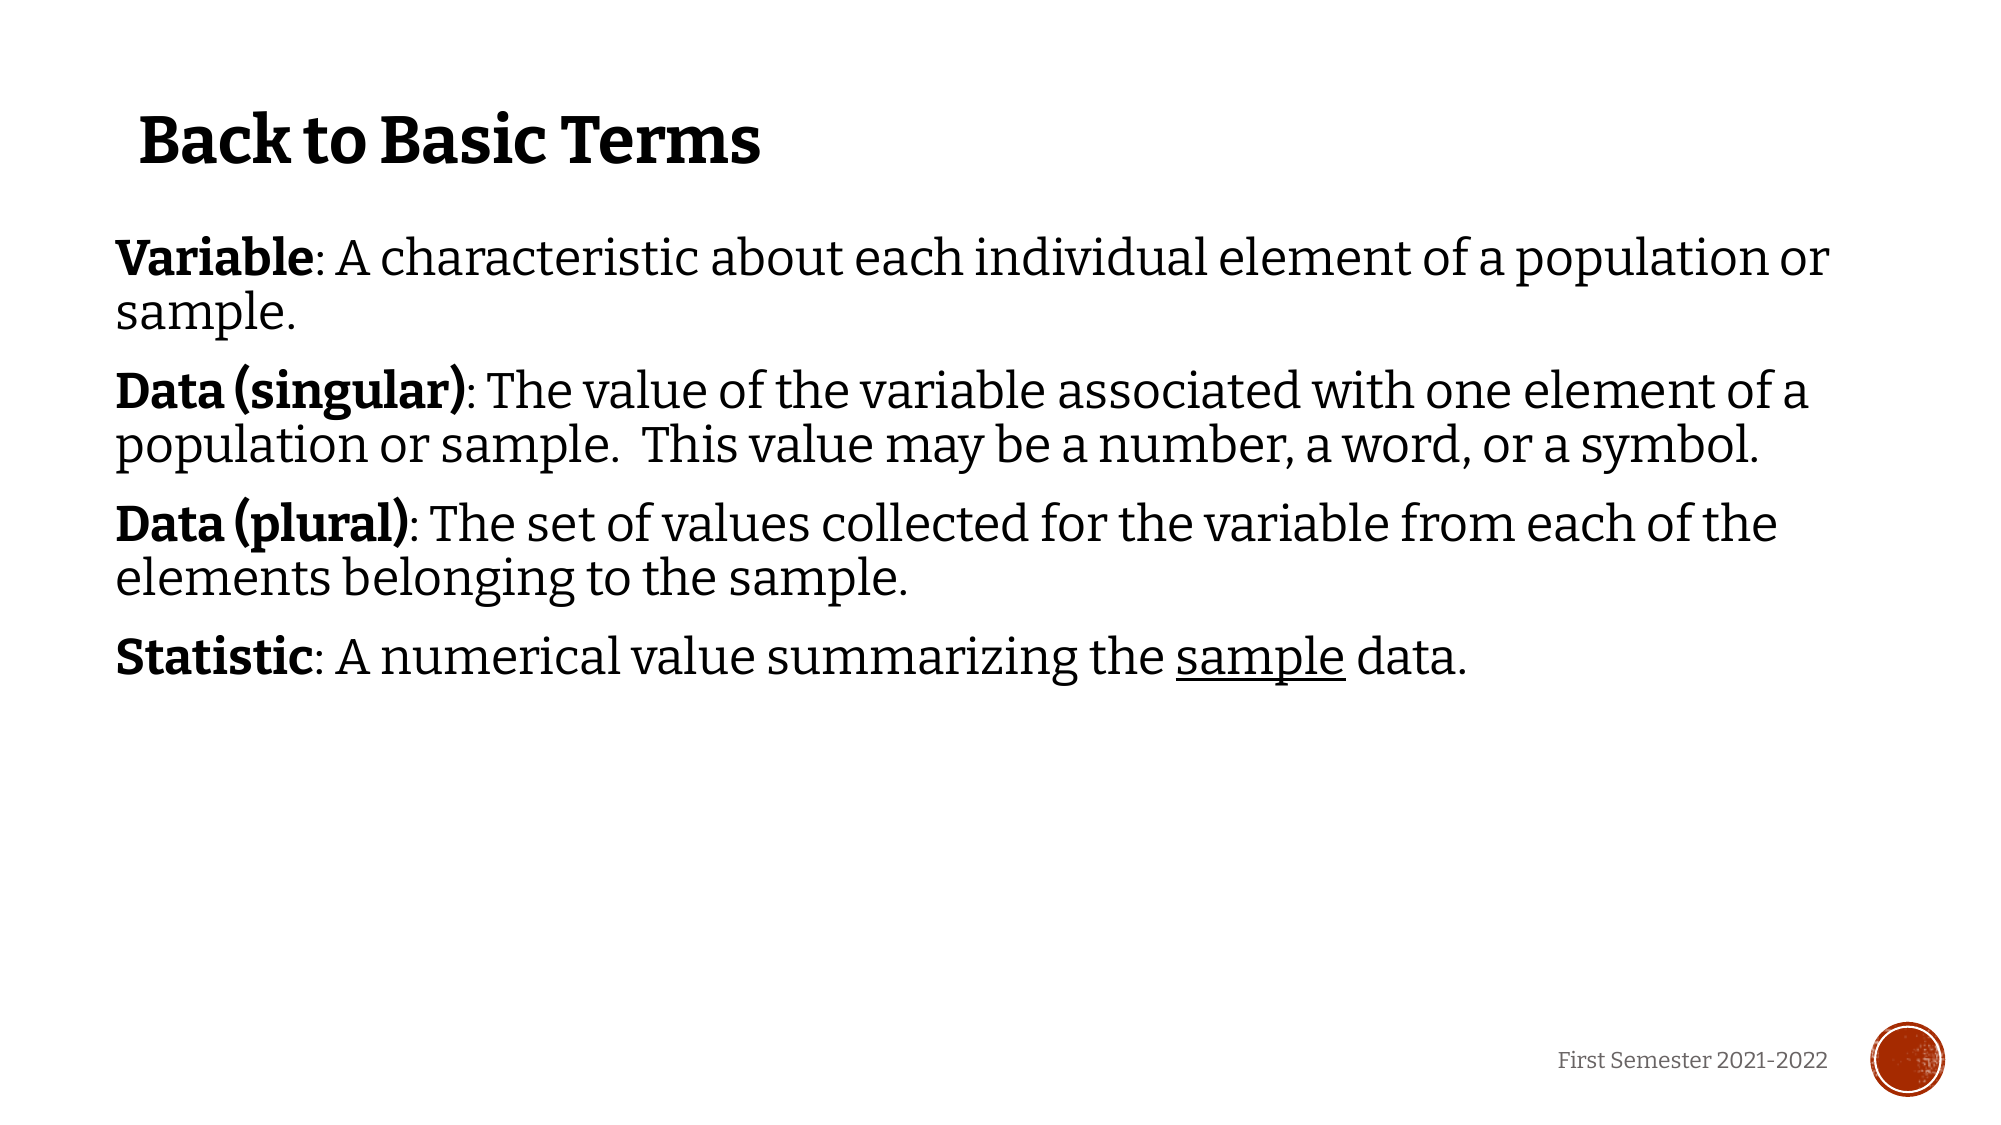

Back to Basic Terms
Variable: A characteristic about each individual element of a population or sample.
Data (singular): The value of the variable associated with one element of a population or sample.  This value may be a number, a word, or a symbol.
Data (plural): The set of values collected for the variable from each of the elements belonging to the sample.
Statistic: A numerical value summarizing the sample data.

First Semester 2021-2022